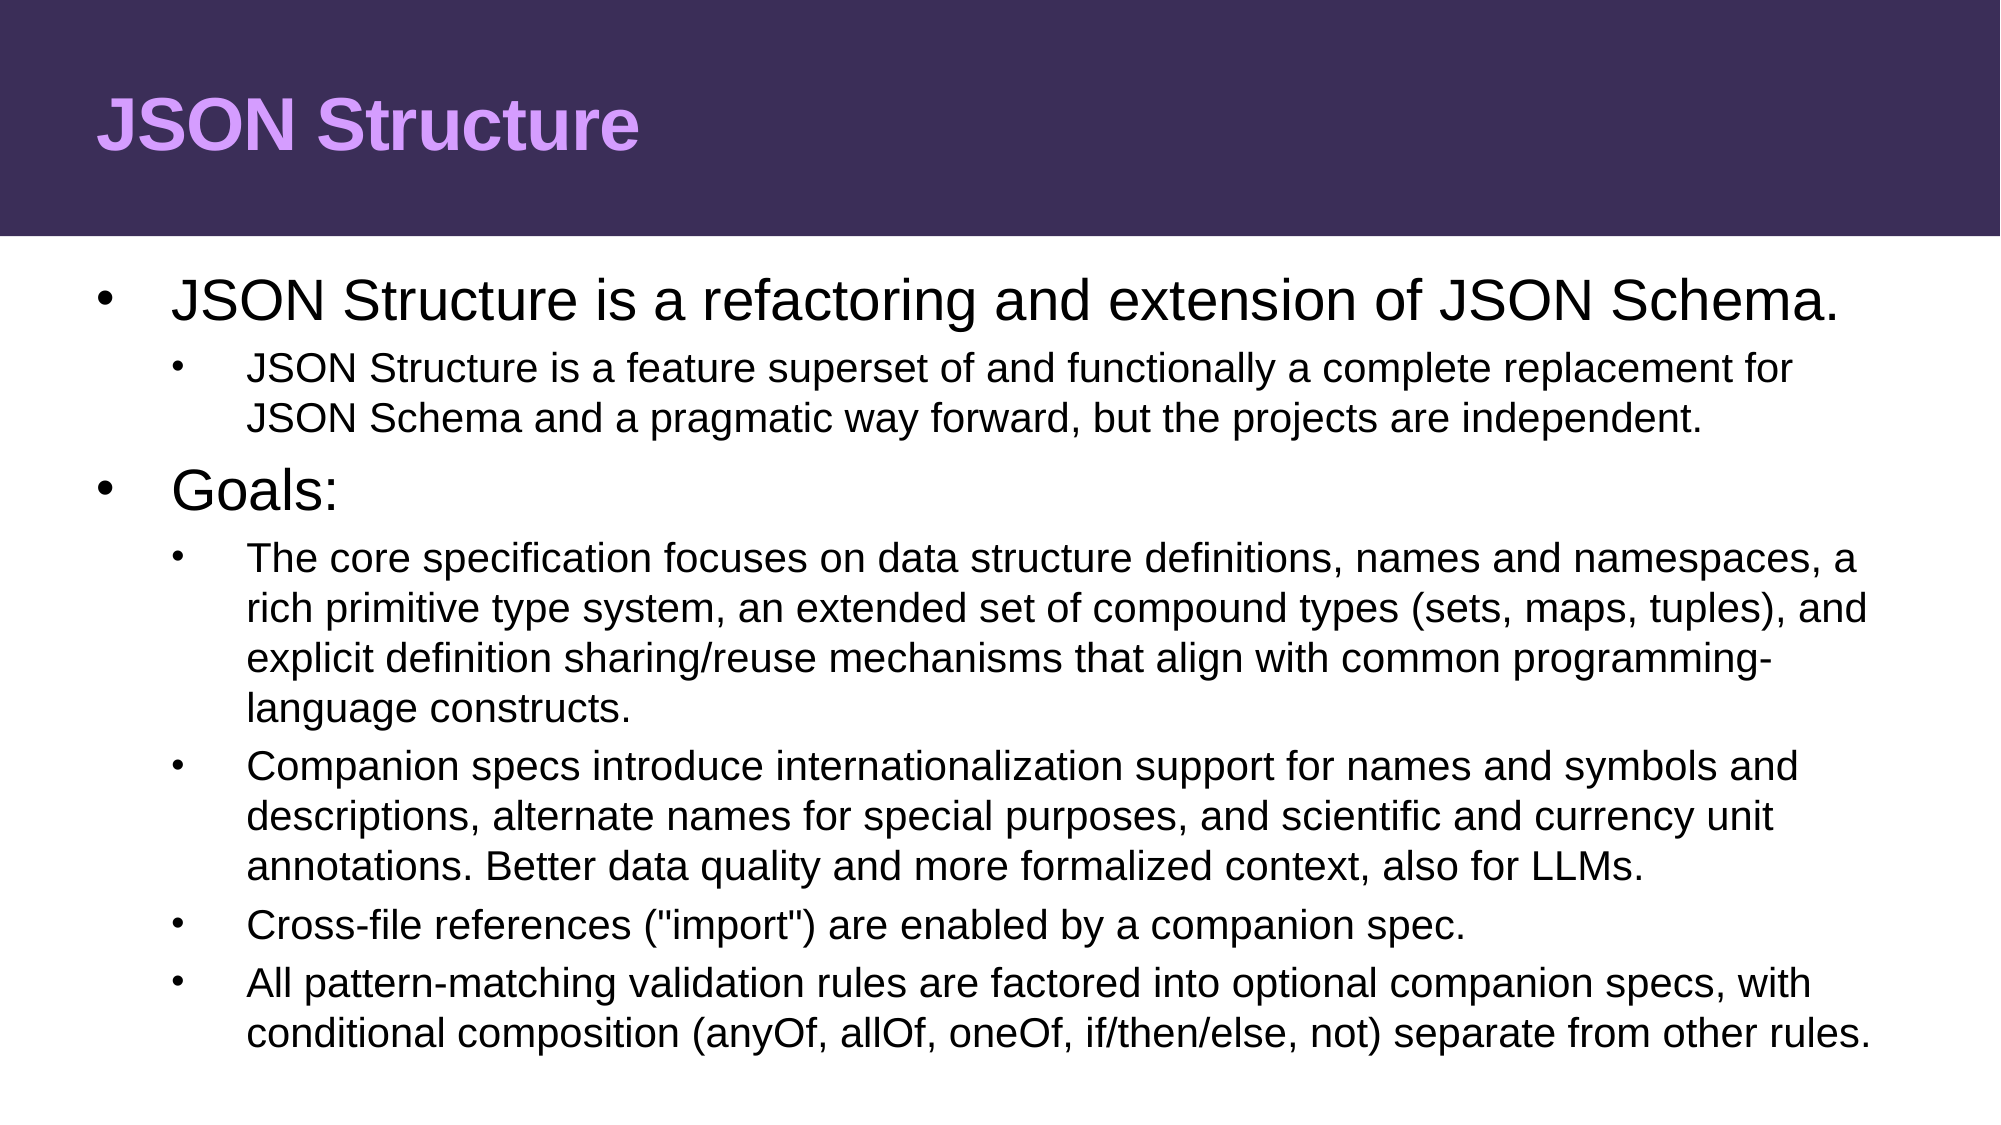

# JSON Structure
JSON Structure is a refactoring and extension of JSON Schema.
JSON Structure is a feature superset of and functionally a complete replacement for JSON Schema and a pragmatic way forward, but the projects are independent.
Goals:
The core specification focuses on data structure definitions, names and namespaces, a rich primitive type system, an extended set of compound types (sets, maps, tuples), and explicit definition sharing/reuse mechanisms that align with common programming-language constructs.
Companion specs introduce internationalization support for names and symbols and descriptions, alternate names for special purposes, and scientific and currency unit annotations. Better data quality and more formalized context, also for LLMs.
Cross-file references ("import") are enabled by a companion spec.
All pattern-matching validation rules are factored into optional companion specs, with conditional composition (anyOf, allOf, oneOf, if/then/else, not) separate from other rules.